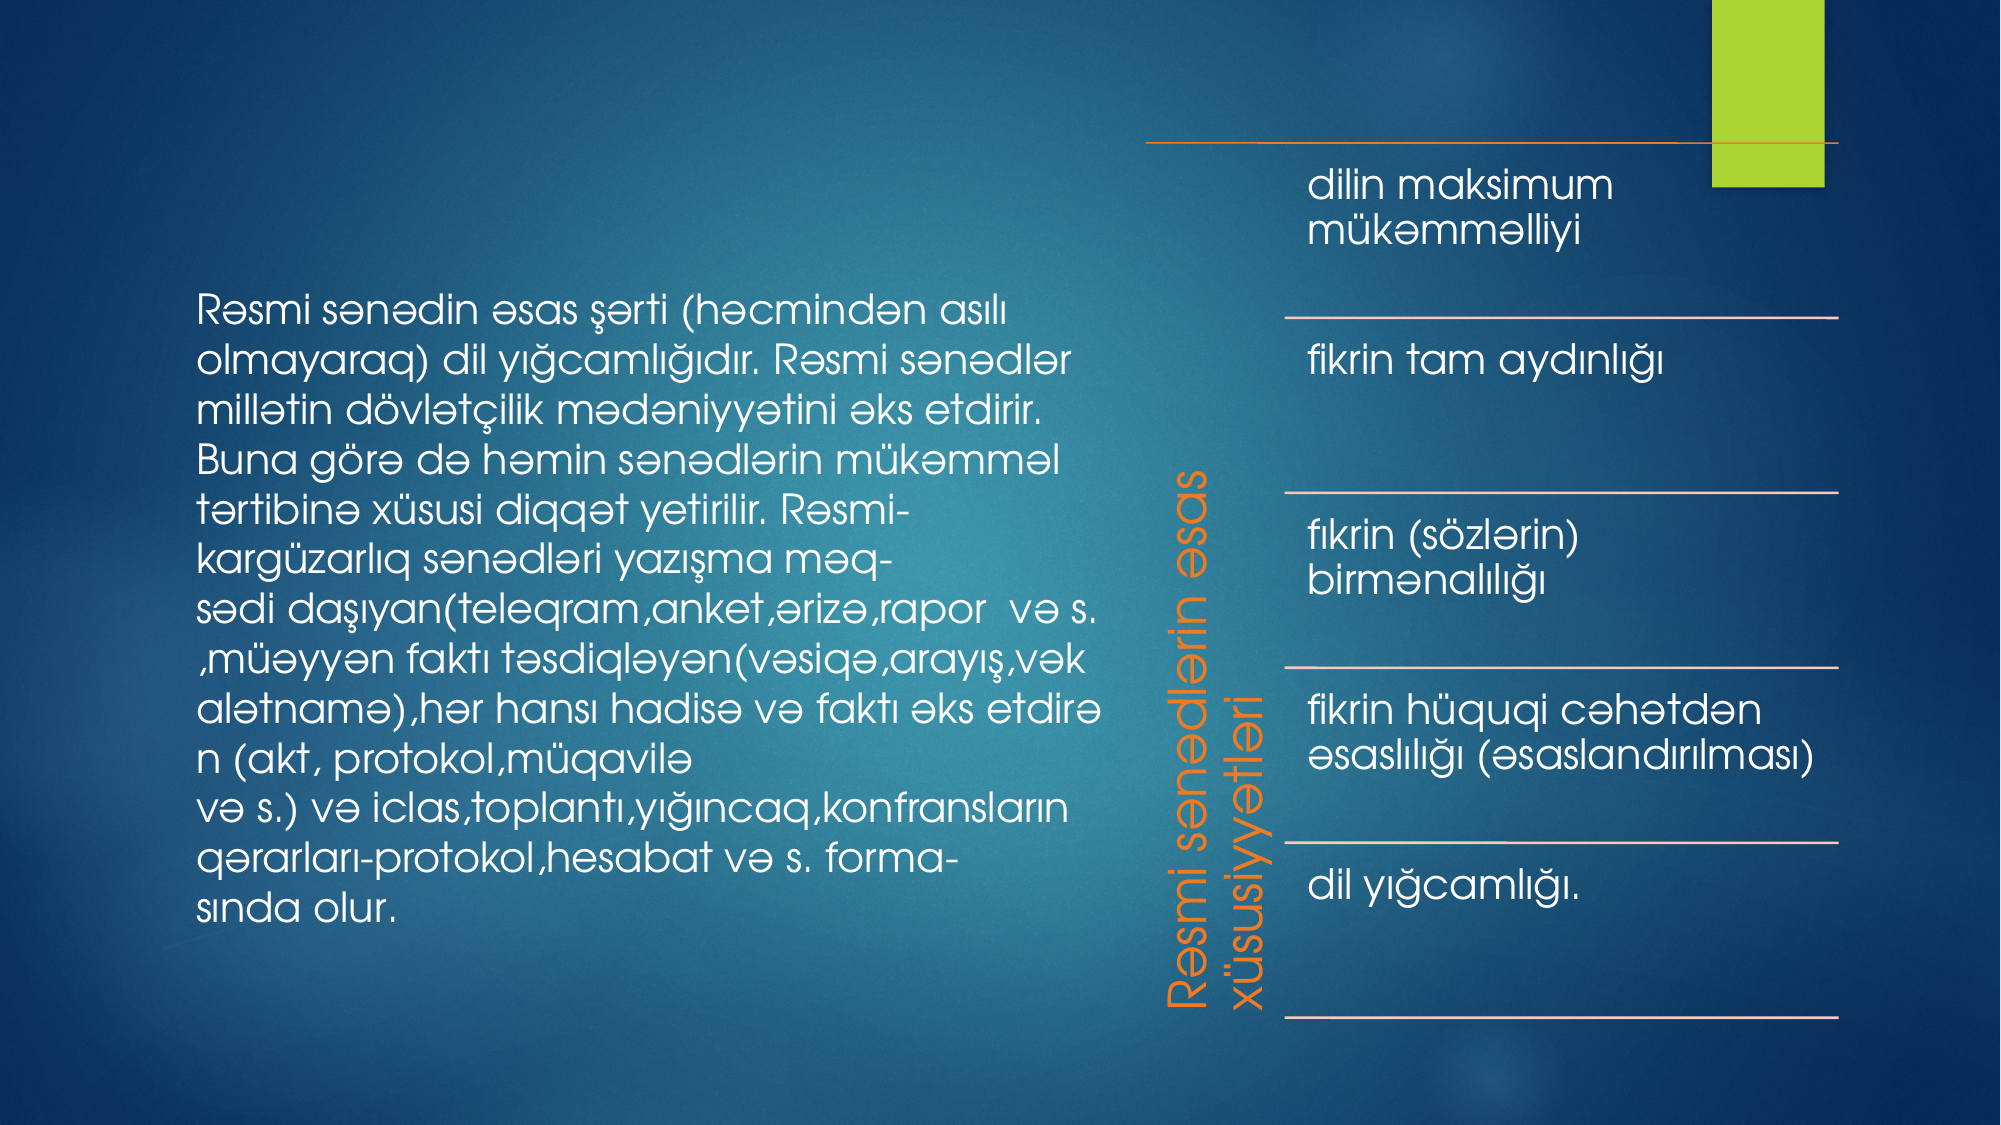

Rəsmi sənədlərin əsas xüsusiyyətləri
dilin maksimum mükəmməlliyi
fikrin tam aydınlığı
fıkrin (sözlərin) birmənalılığı
fikrin hüquqi cəhətdən əsaslılığı (əsaslandırılması)
dil yığcamlığı.
Rəsmi sənədin əsas şərti (həcmindən asılı olmayaraq) dil yığcamlığıdır. Rəsmi sənədlər millətin dövlətçilik mədəniyyətini əks etdirir. Buna görə də həmin sənədlərin mükəmməl tərtibinə xüsusi diqqət yetirilir. Rəsmi-kargüzarlıq sənədləri yazışma məq-sədi daşıyan(teleqram,anket,ərizə,rapor  və s.,müəyyən faktı təsdiqləyən(vəsiqə,arayış,vəkalətnamə),hər hansı hadisə və faktı əks etdirən (akt, protokol,müqavilə və s.) və iclas,toplantı,yığıncaq,konfransların qərarları-protokol,hesabat və s. forma-sında olur.